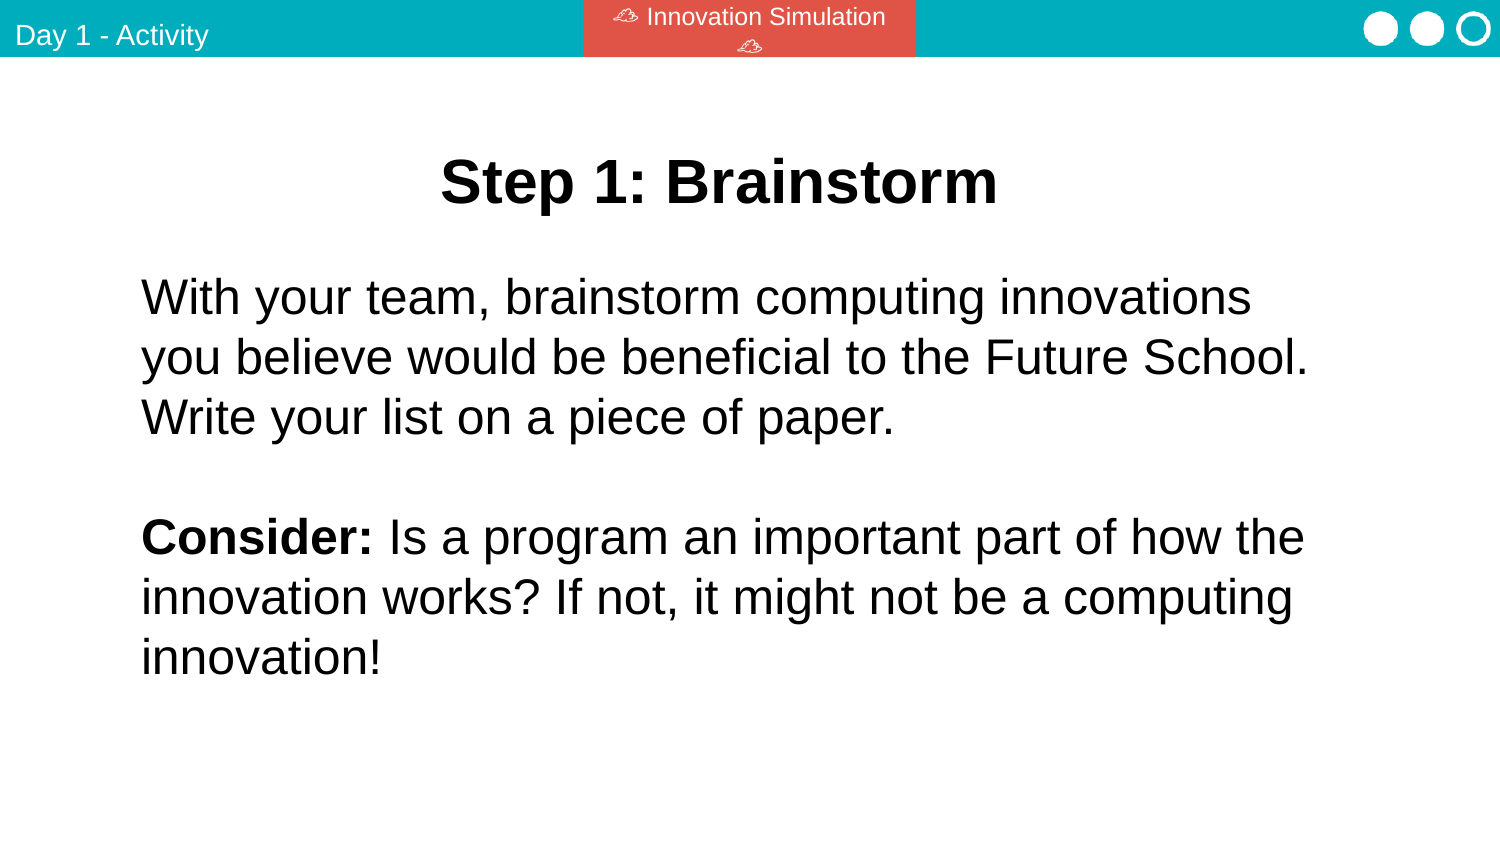

☁ Innovation Simulation ☁
Day 1 - Activity
Step 1: Brainstorm
With your team, brainstorm computing innovations you believe would be beneficial to the Future School. Write your list on a piece of paper.

Consider: Is a program an important part of how the innovation works? If not, it might not be a computing innovation!